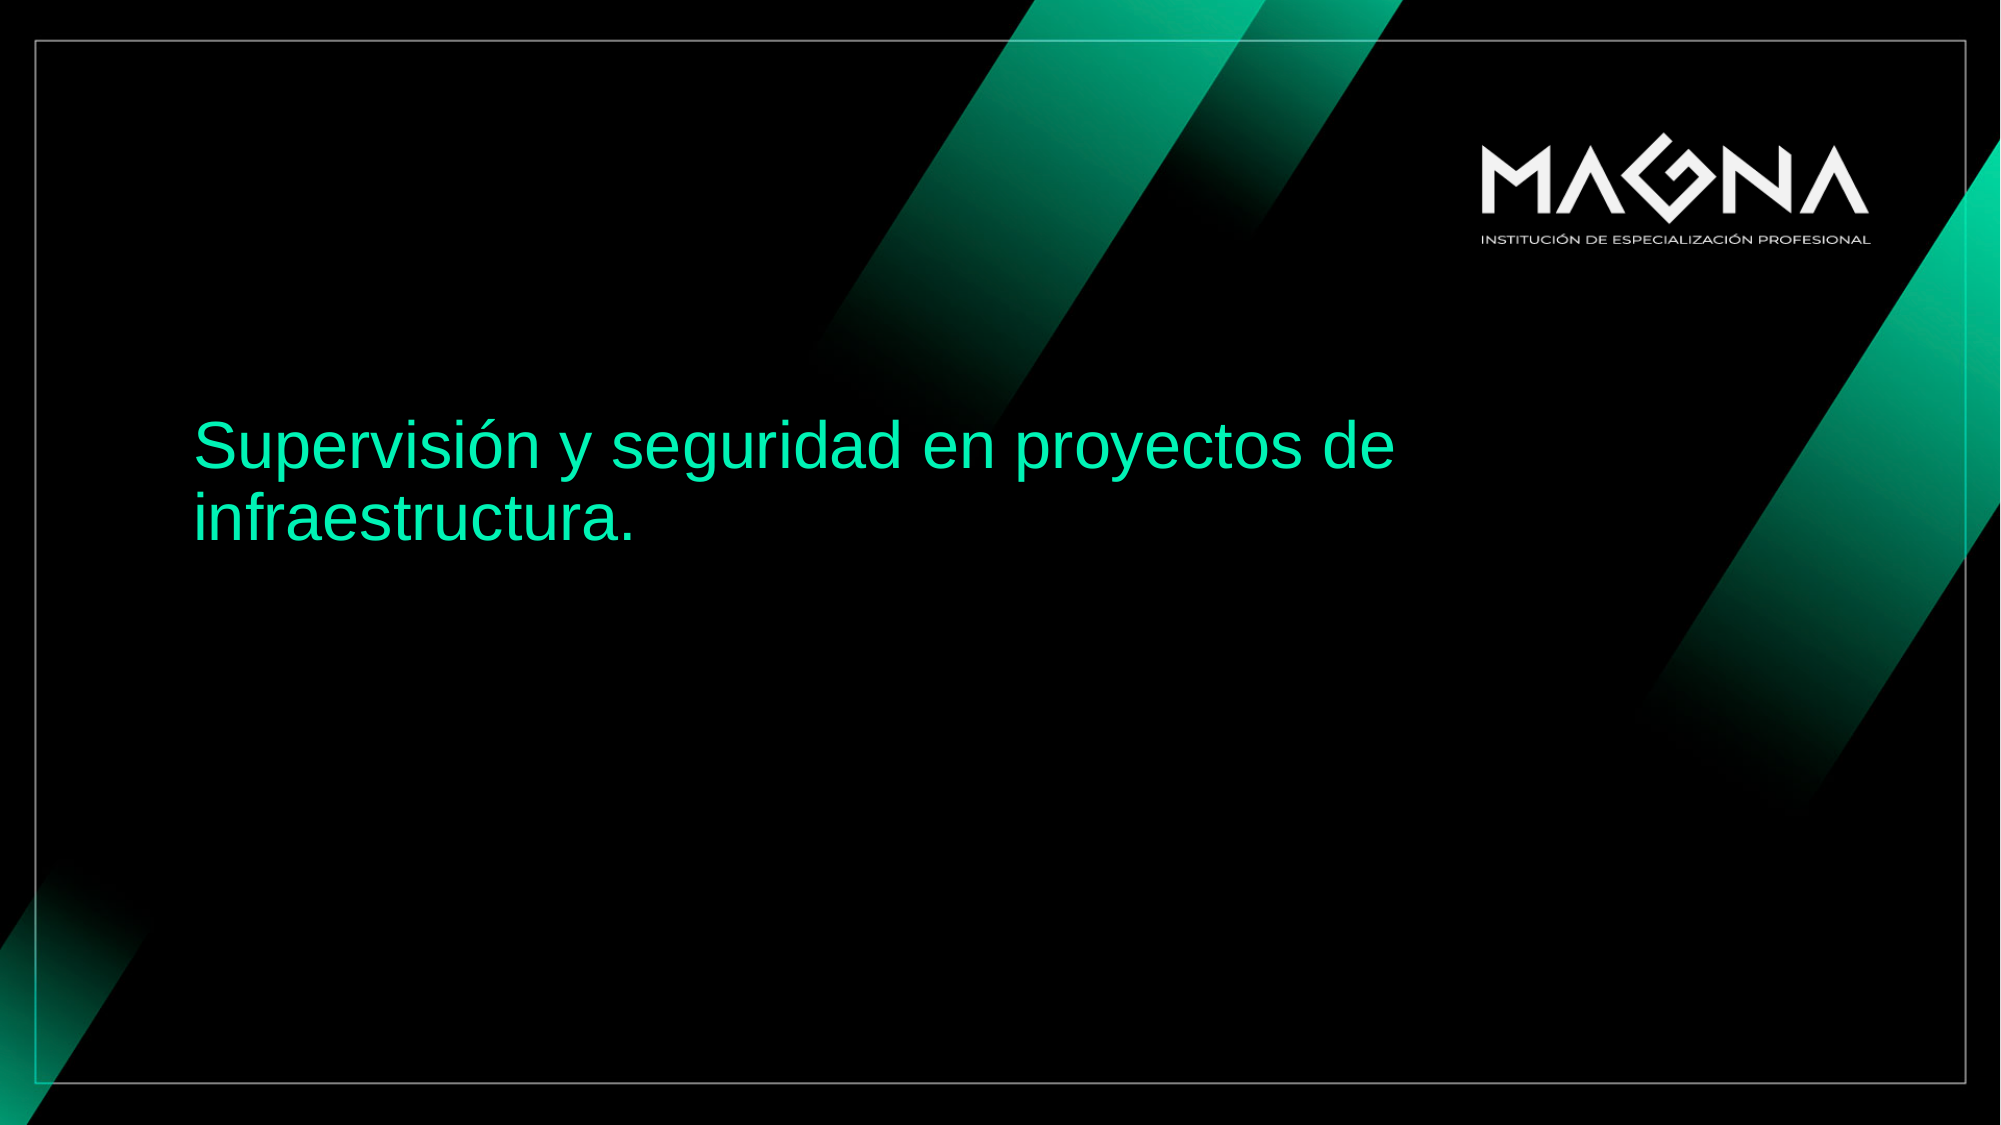

# Supervisión y seguridad en proyectos de infraestructura.